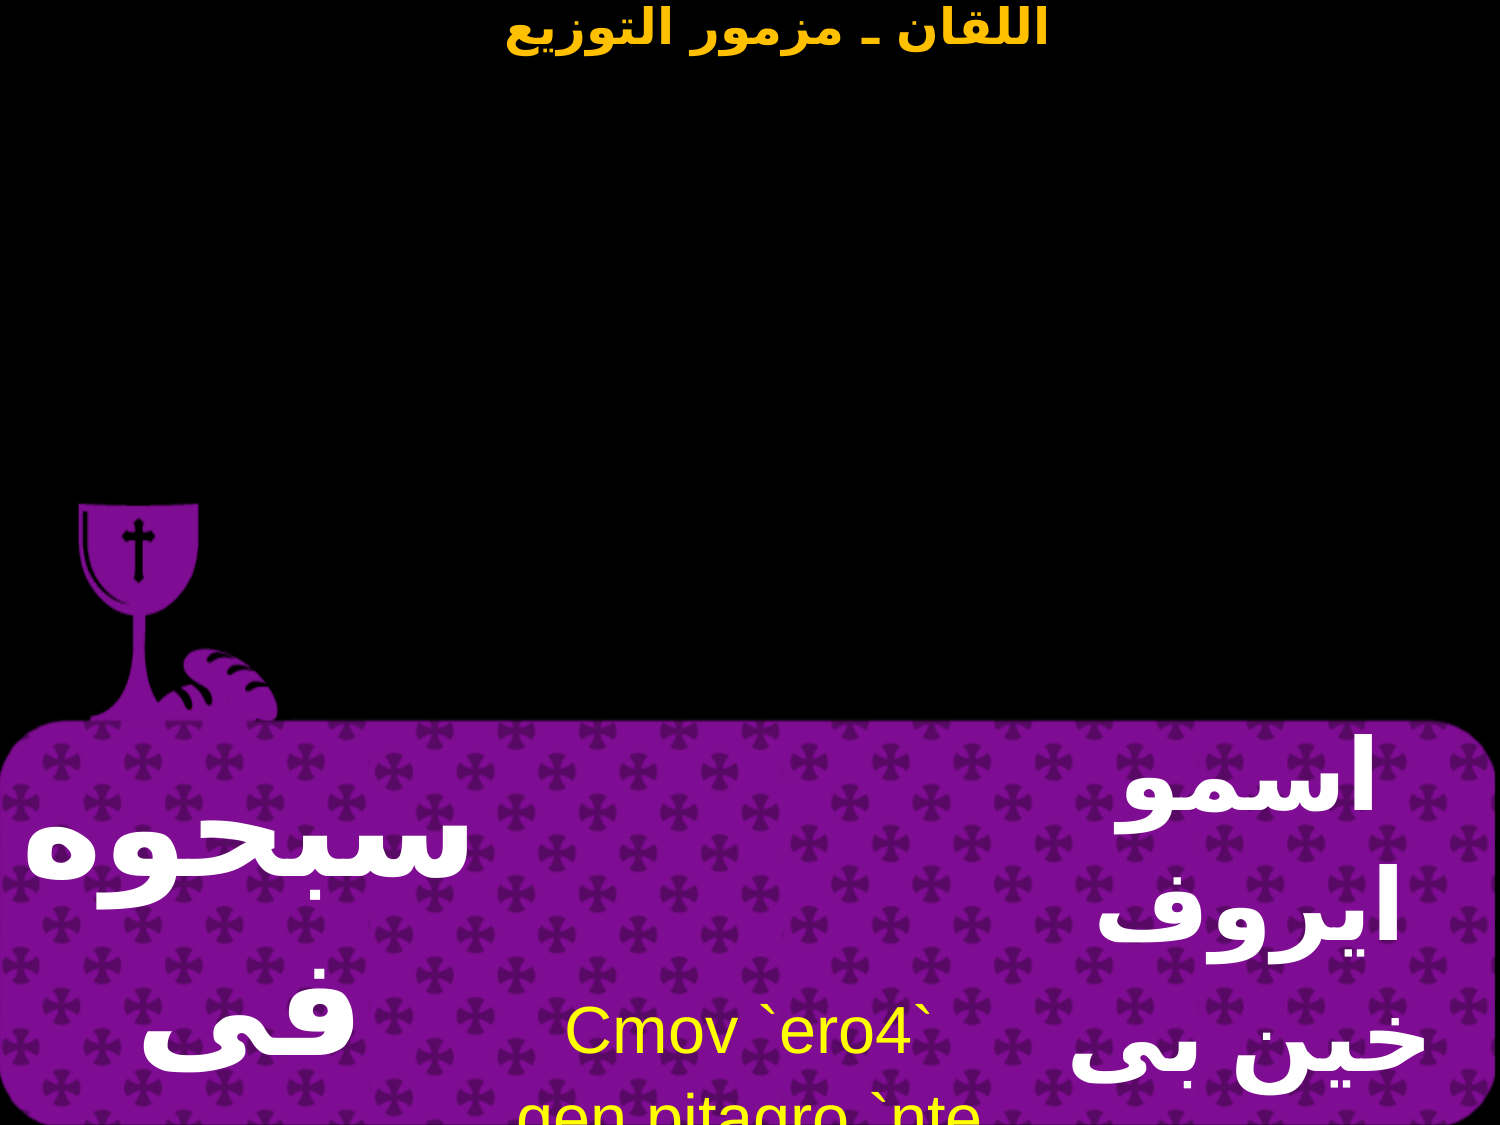

| سبحوه فى جلد قوته | `Cmov `ero4 qen pitagro `nte te4gom | اسمو ايروف خين بى تاجرو انتى تيف جوم |
| --- | --- | --- |